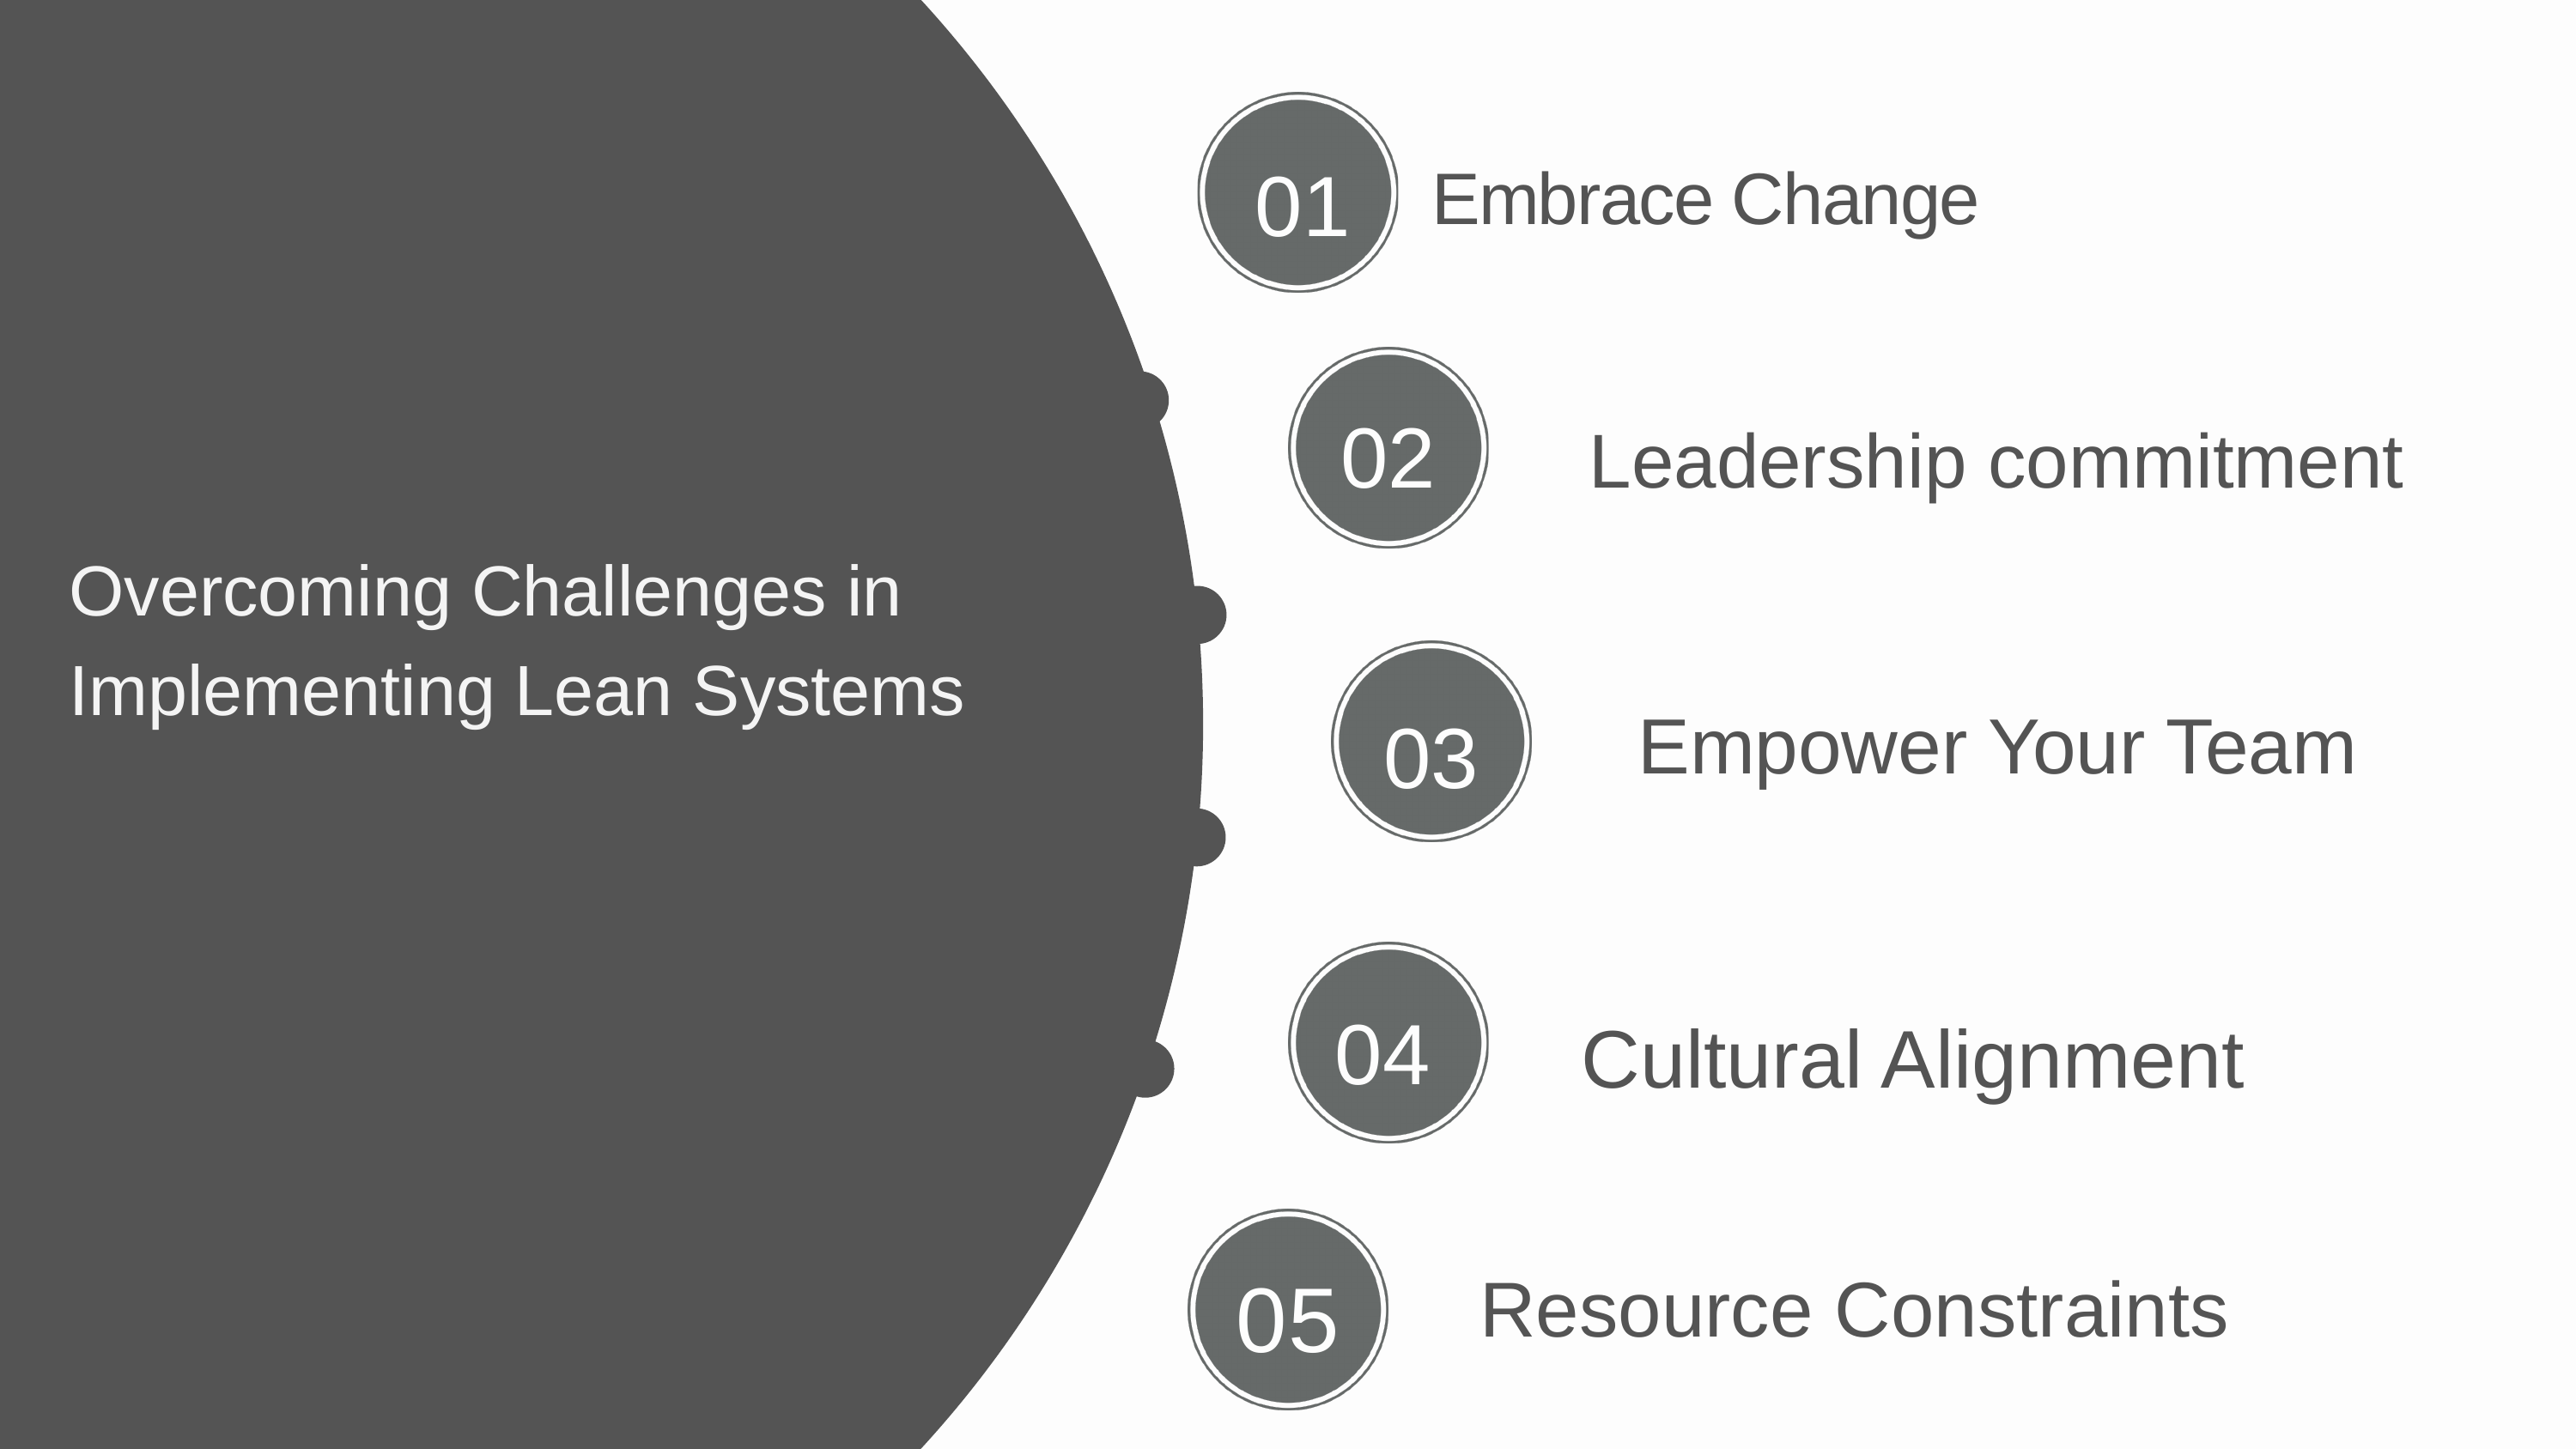

01
Embrace Change

02
Leadership commitment
Overcoming Challenges in Implementing Lean Systems

Empower Your Team
03

04
Cultural Alignment

Resource Constraints
05